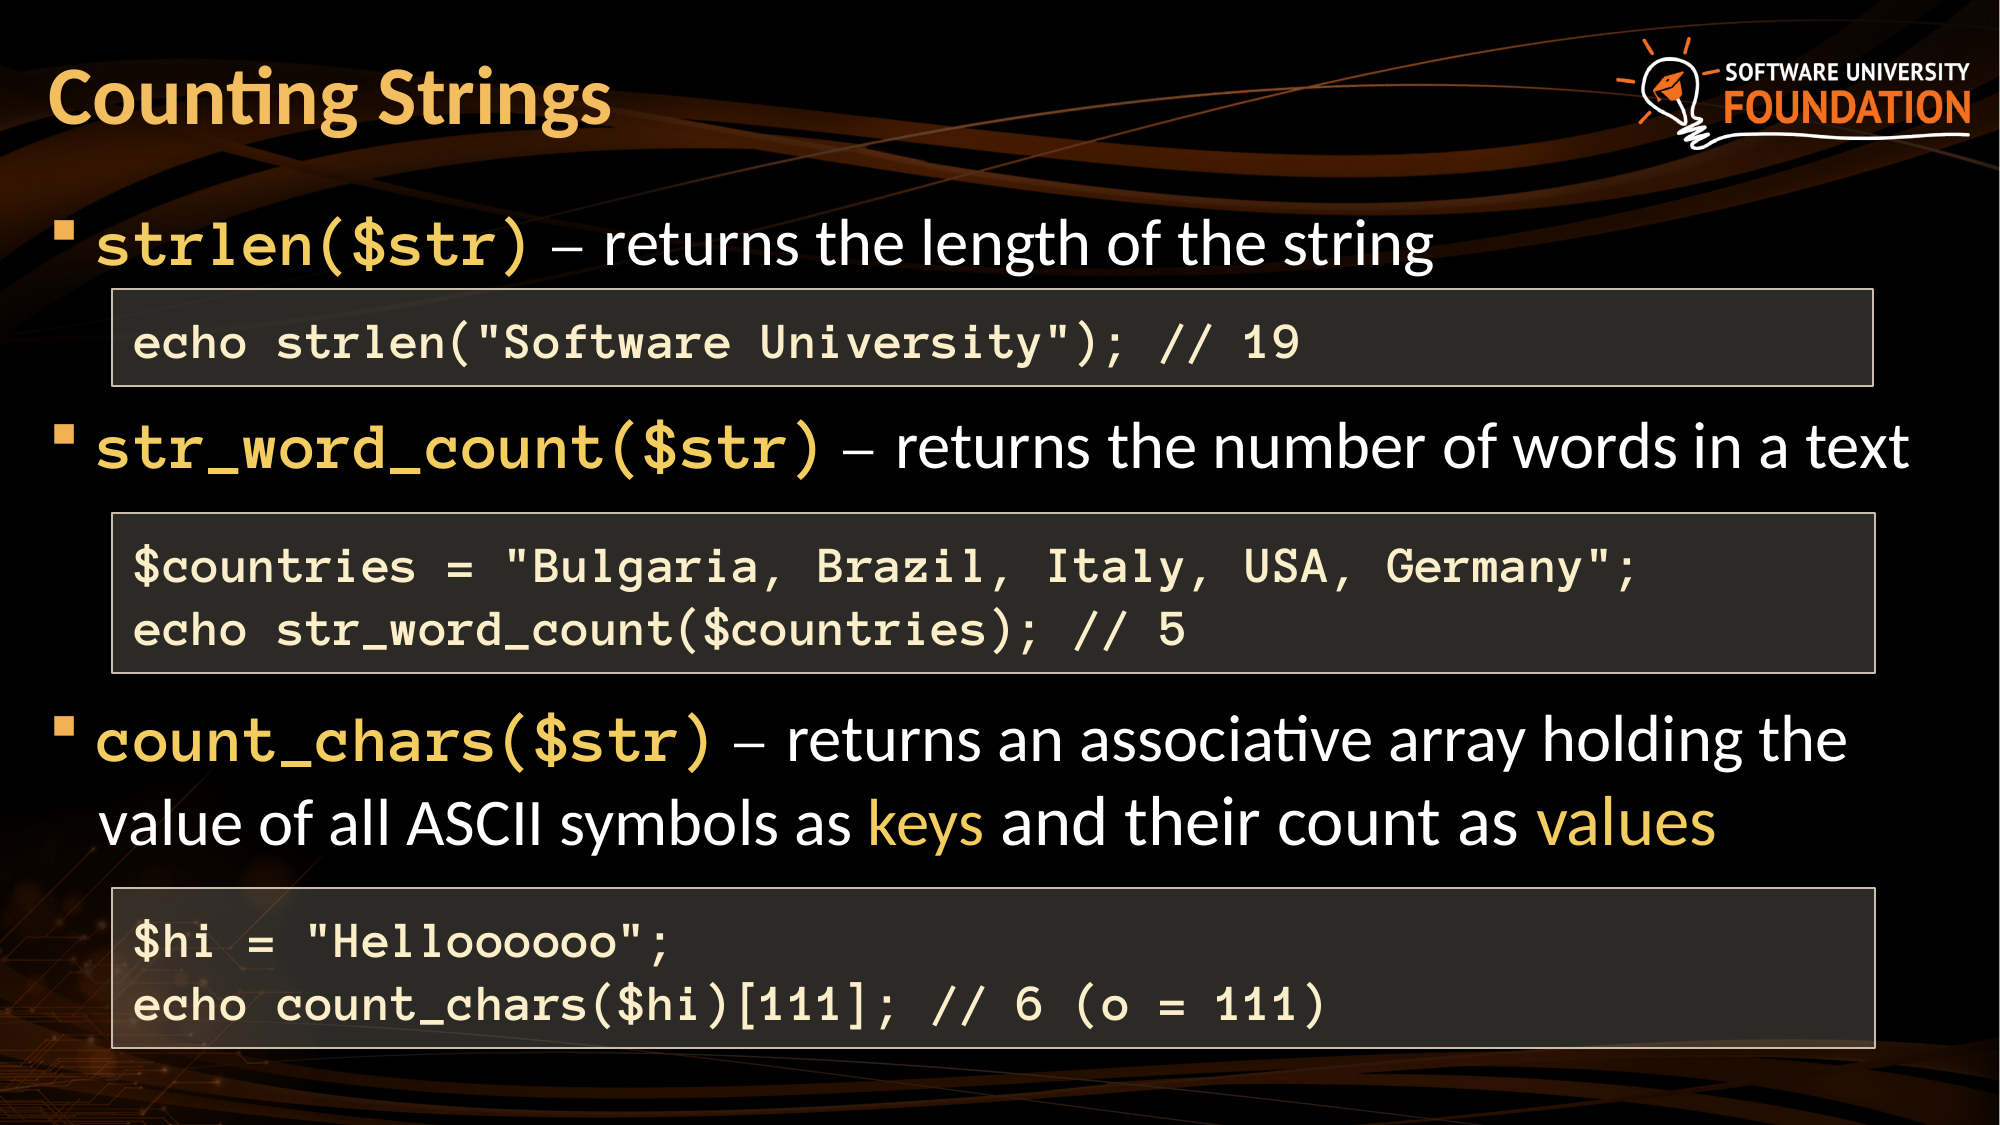

# Counting Strings
strlen($str) – returns the length of the string

str_word_count($str) – returns the number of words in a text
count_chars($str) – returns an associative array holding the value of all ASCII symbols as keys and their count as values
echo strlen("Software University"); // 19
$countries = "Bulgaria, Brazil, Italy, USA, Germany";
echo str_word_count($countries); // 5
$hi = "Helloooooo";
echo count_chars($hi)[111]; // 6 (o = 111)